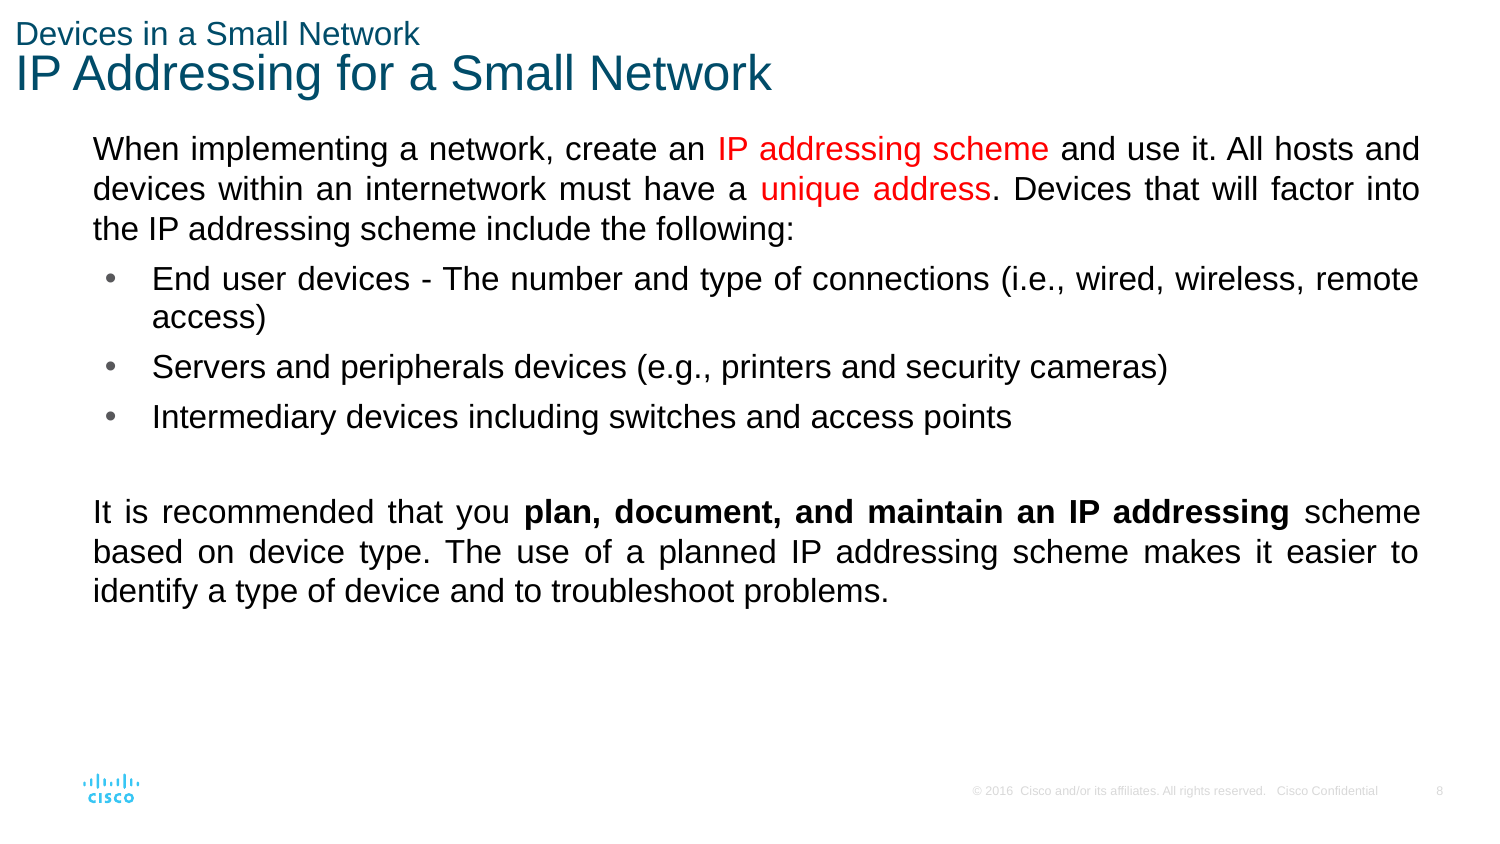

# Devices in a Small Network IP Addressing for a Small Network
When implementing a network, create an IP addressing scheme and use it. All hosts and devices within an internetwork must have a unique address. Devices that will factor into the IP addressing scheme include the following:
End user devices - The number and type of connections (i.e., wired, wireless, remote access)
Servers and peripherals devices (e.g., printers and security cameras)
Intermediary devices including switches and access points

It is recommended that you plan, document, and maintain an IP addressing scheme based on device type. The use of a planned IP addressing scheme makes it easier to identify a type of device and to troubleshoot problems.